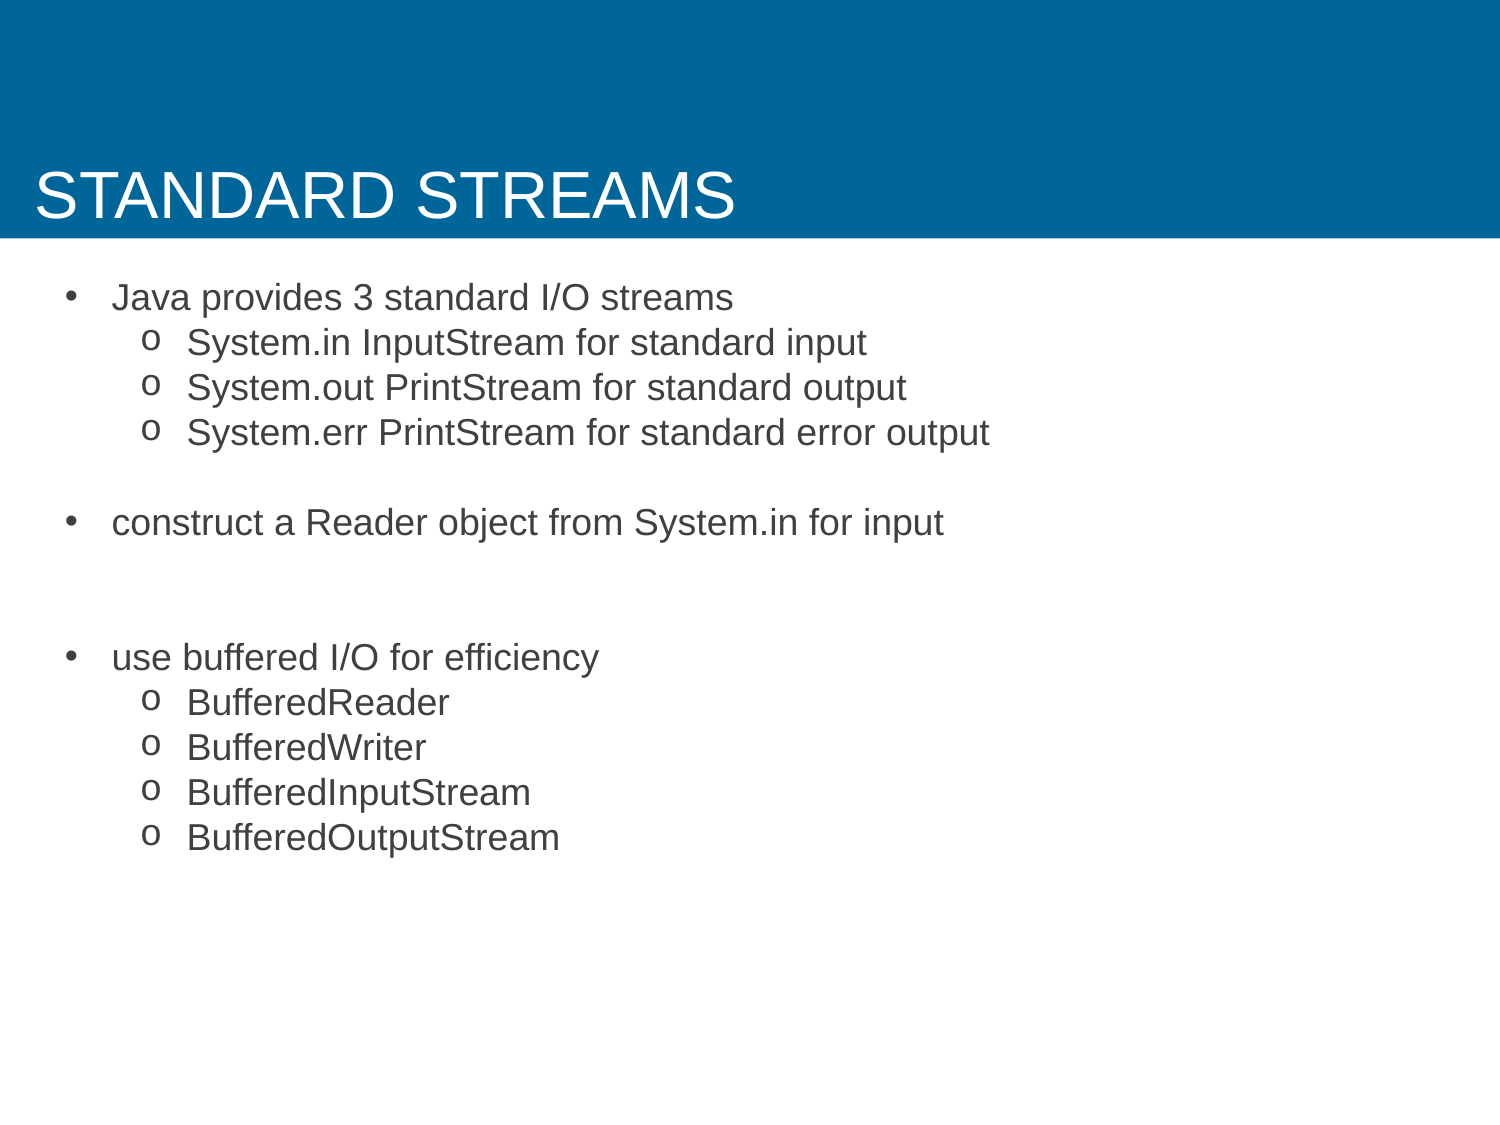

Standard Streams
Java provides 3 standard I/O streams
System.in InputStream for standard input
System.out PrintStream for standard output
System.err PrintStream for standard error output

construct a Reader object from System.in for input

use buffered I/O for efficiency
BufferedReader
BufferedWriter
BufferedInputStream
BufferedOutputStream

173